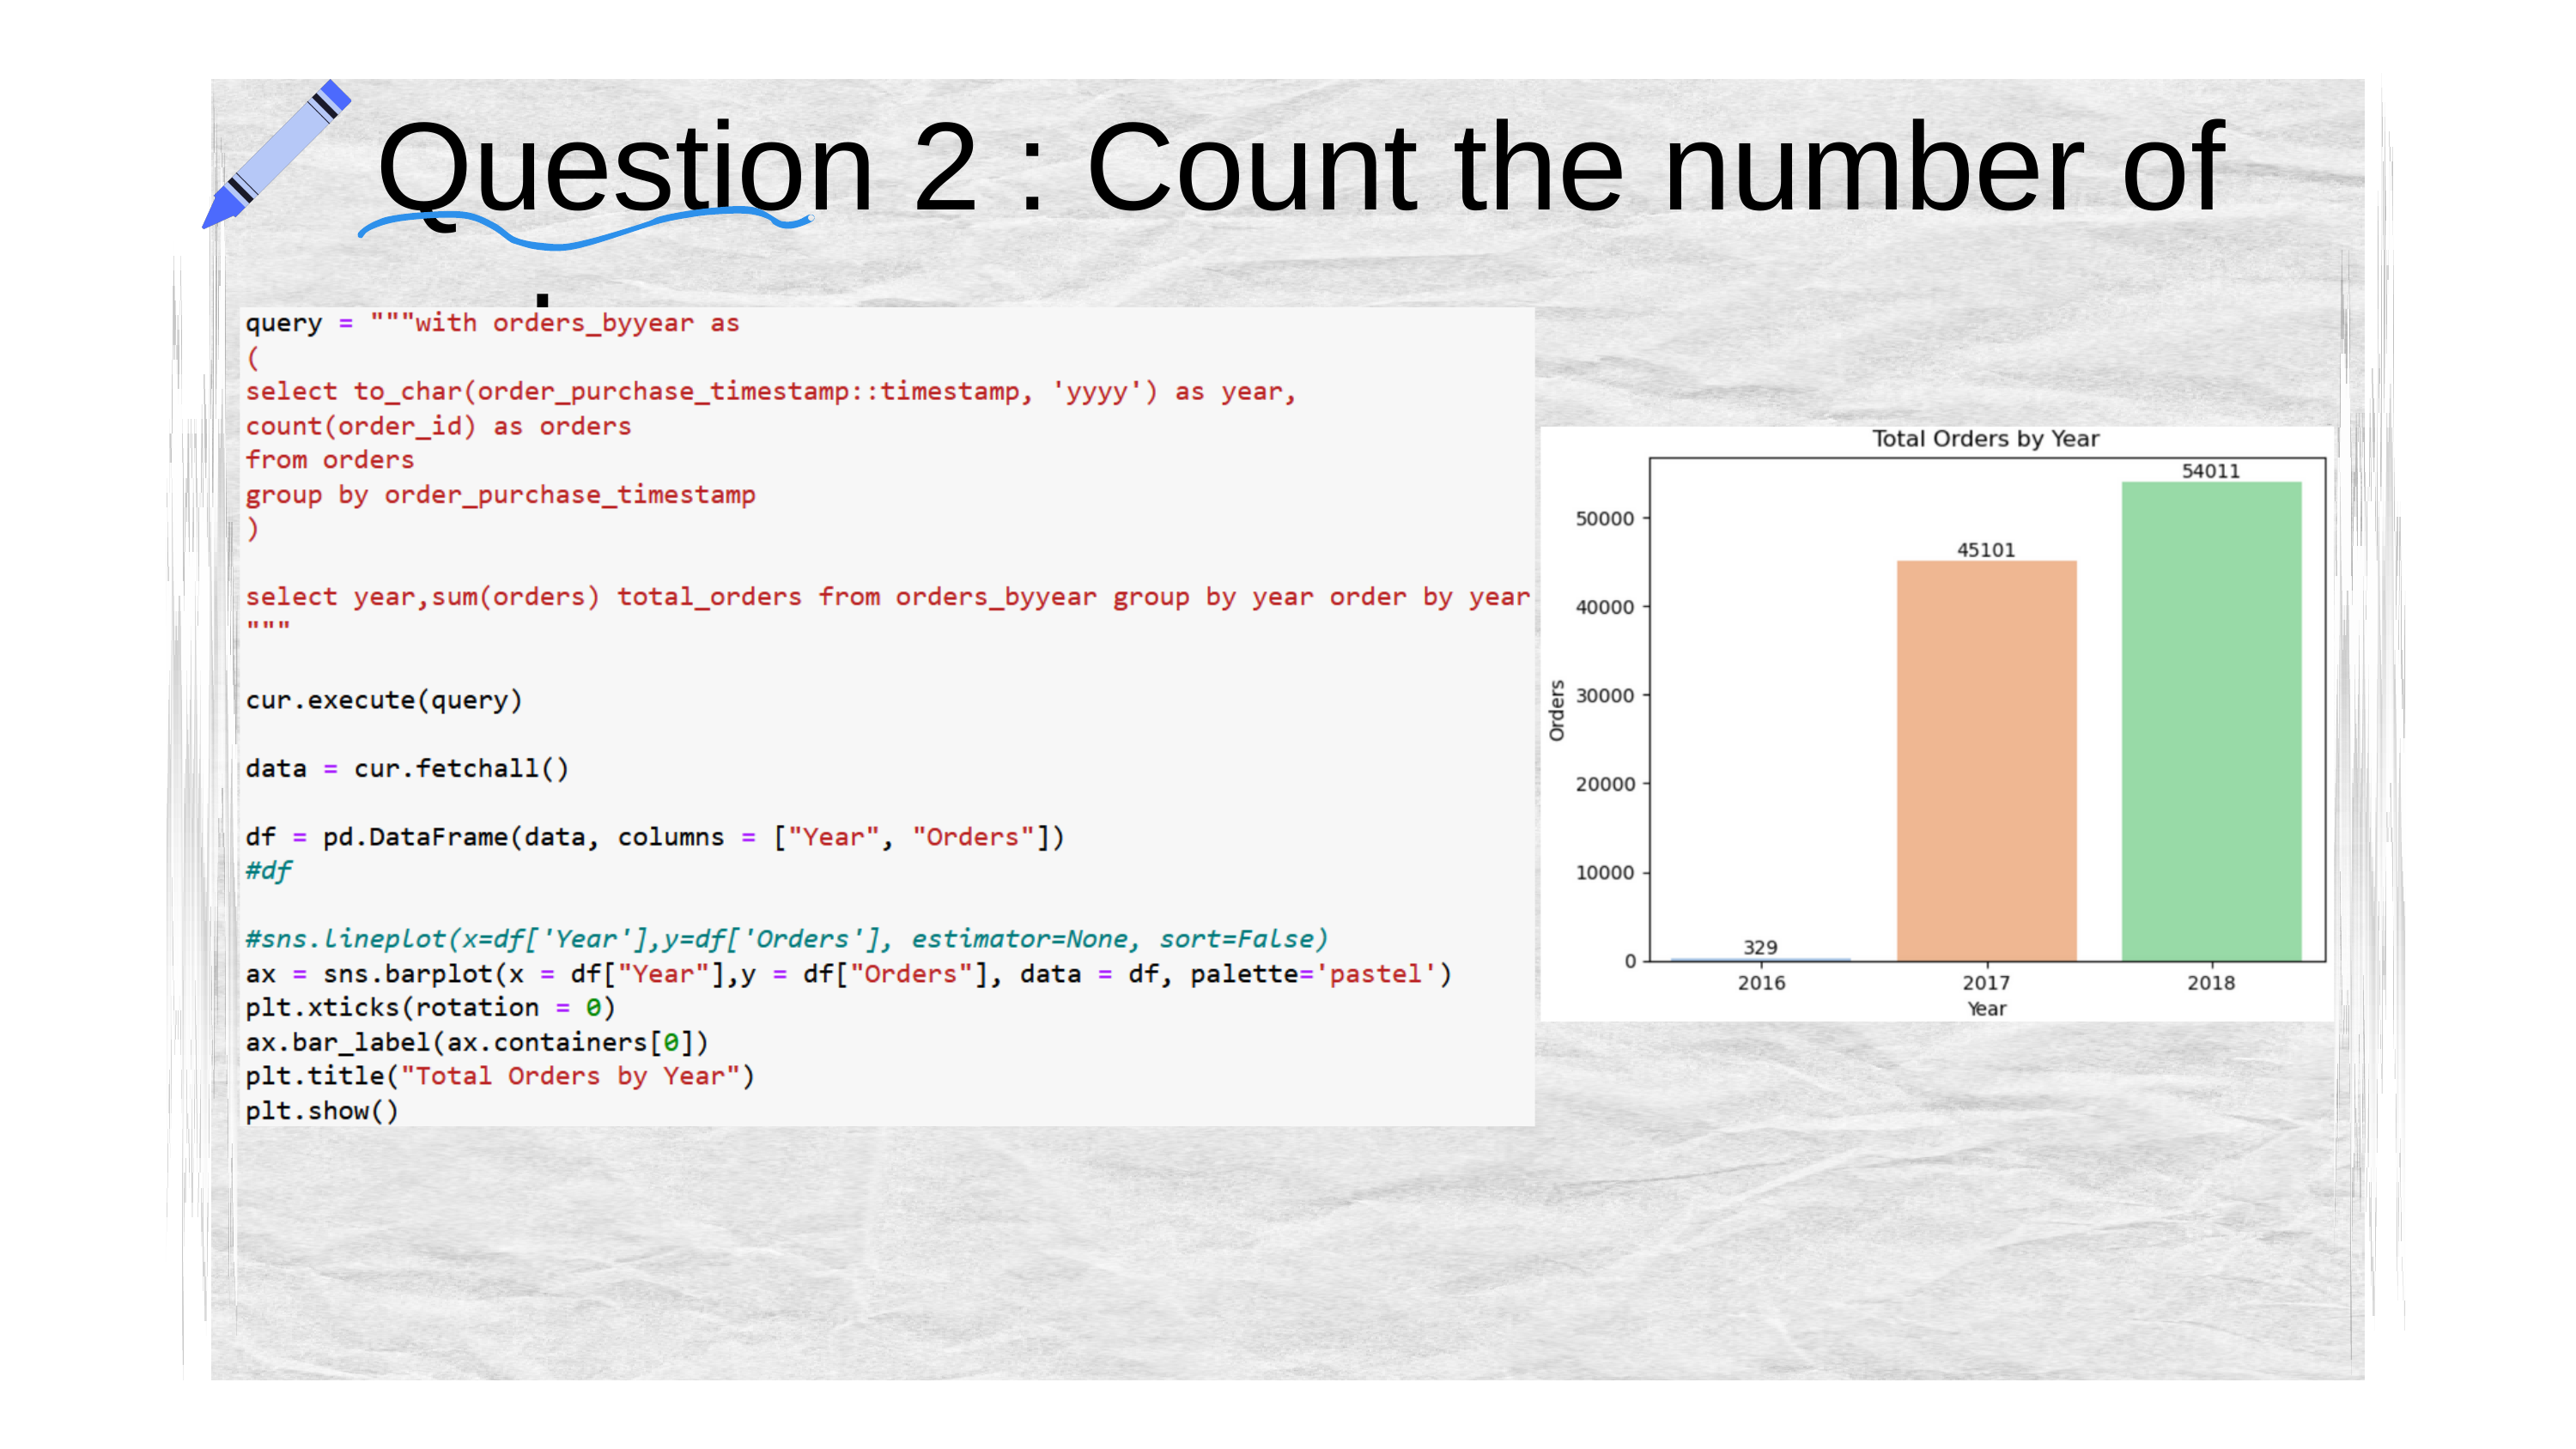

Question 2 : Count the number of orders per year.